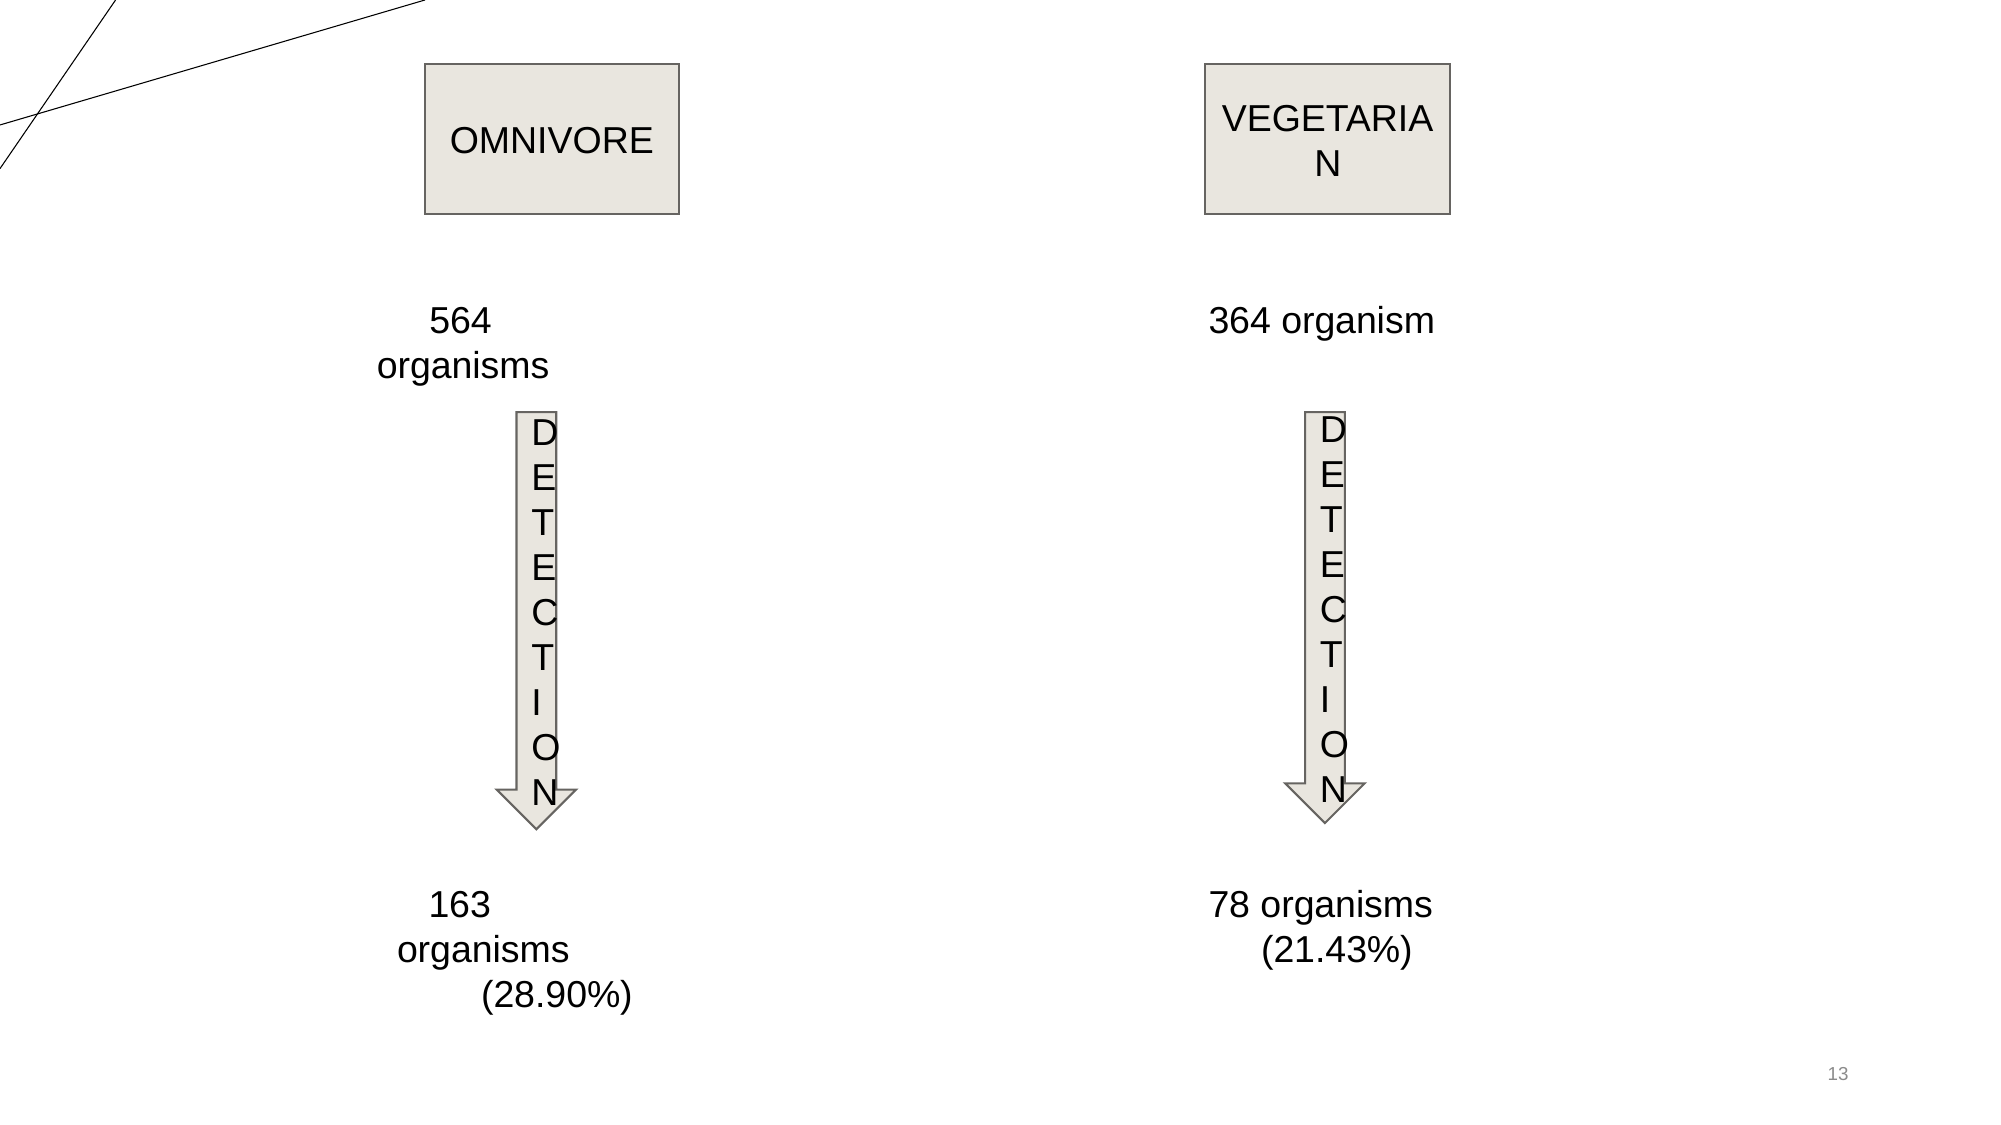

OMNIVORE
VEGETARIAN
     564 organisms
364 organism
DETECTION
DETECTION
   163 organisms
        (28.90%)
78 organisms
     (21.43%)
13